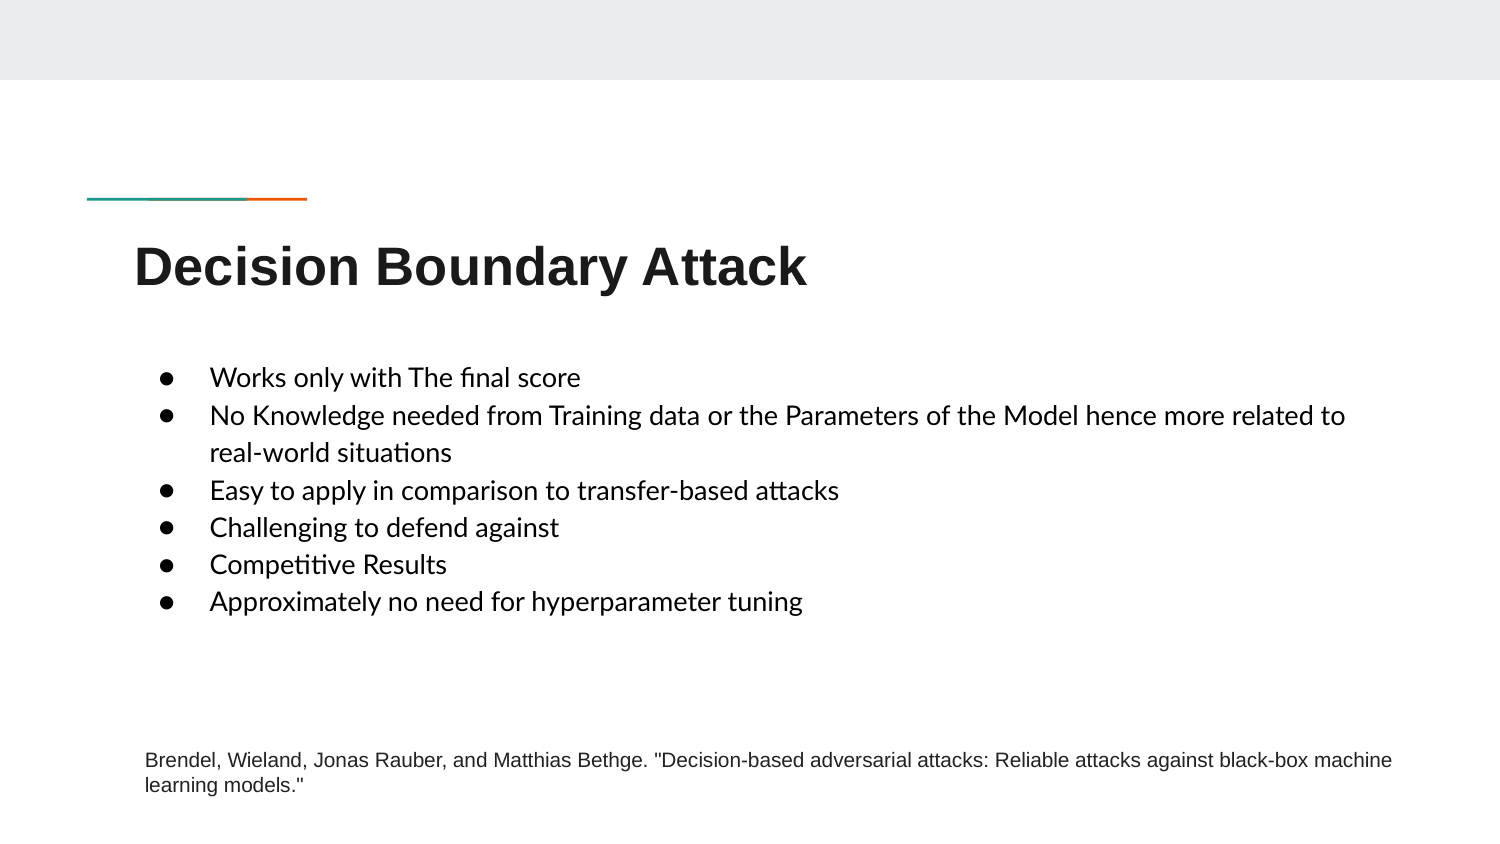

# Decision Boundary Attack
Works only with The final score
No Knowledge needed from Training data or the Parameters of the Model hence more related to real-world situations
Easy to apply in comparison to transfer-based attacks
Challenging to defend against
Competitive Results
Approximately no need for hyperparameter tuning
Brendel, Wieland, Jonas Rauber, and Matthias Bethge. "Decision-based adversarial attacks: Reliable attacks against black-box machine learning models."